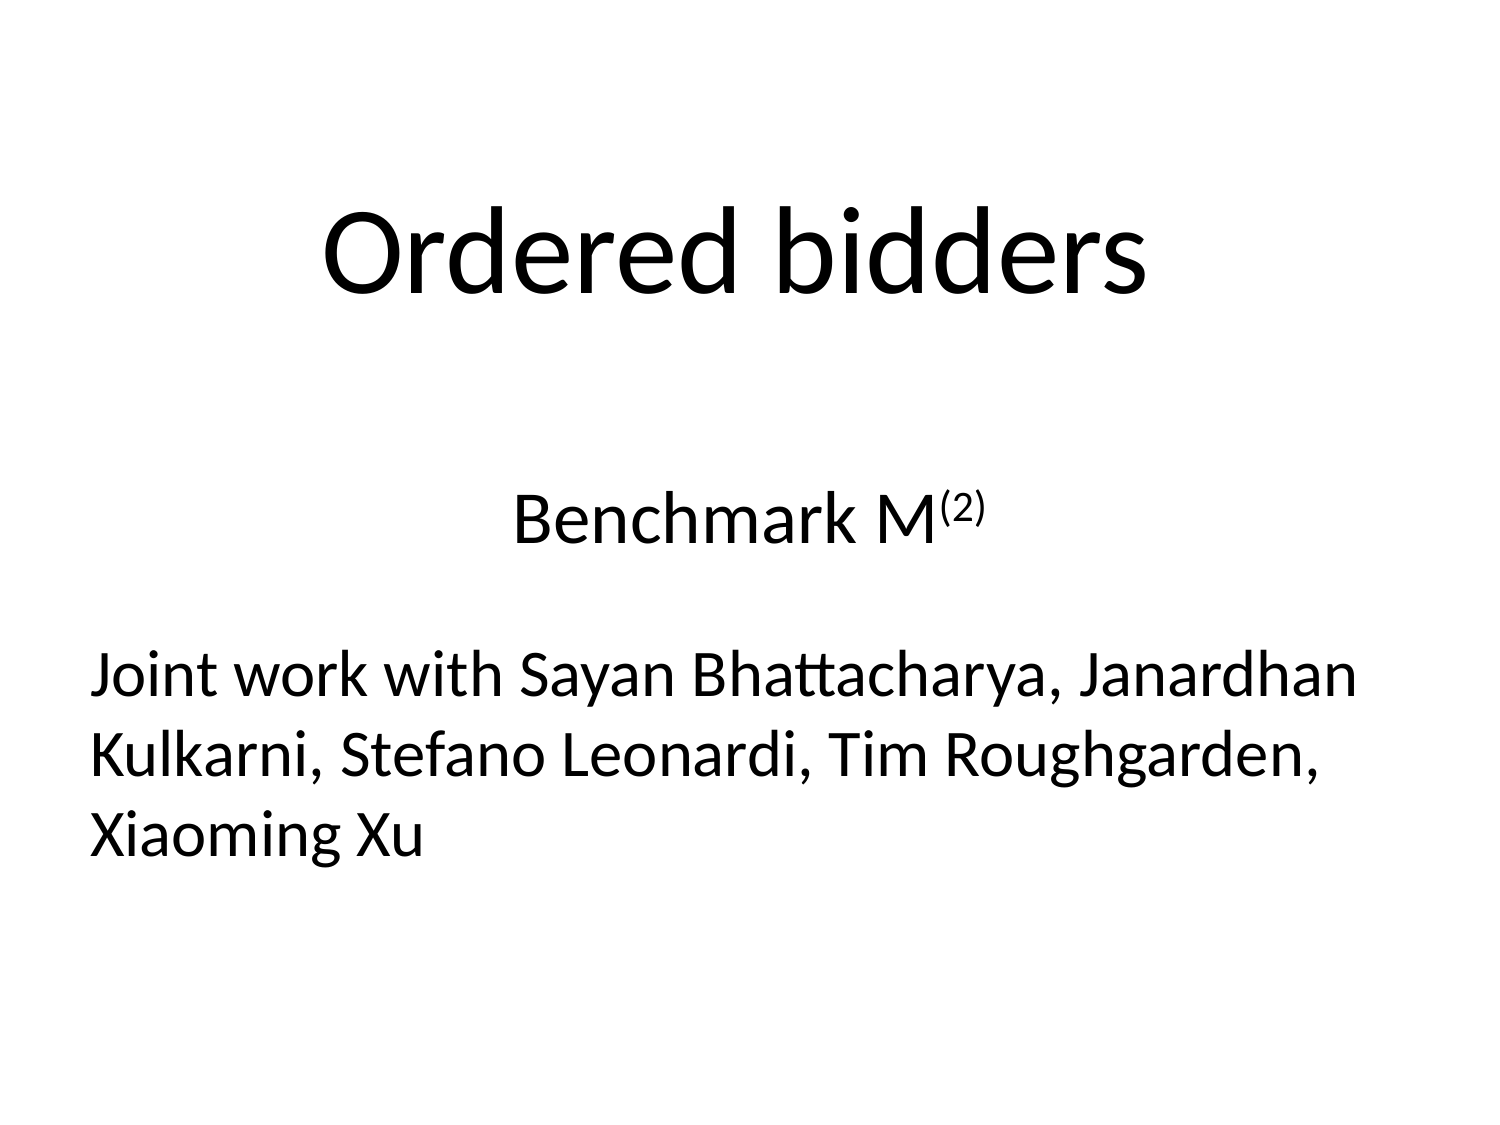

# Ordered bidders Benchmark M(2)
Joint work with Sayan Bhattacharya, Janardhan Kulkarni, Stefano Leonardi, Tim Roughgarden, Xiaoming Xu